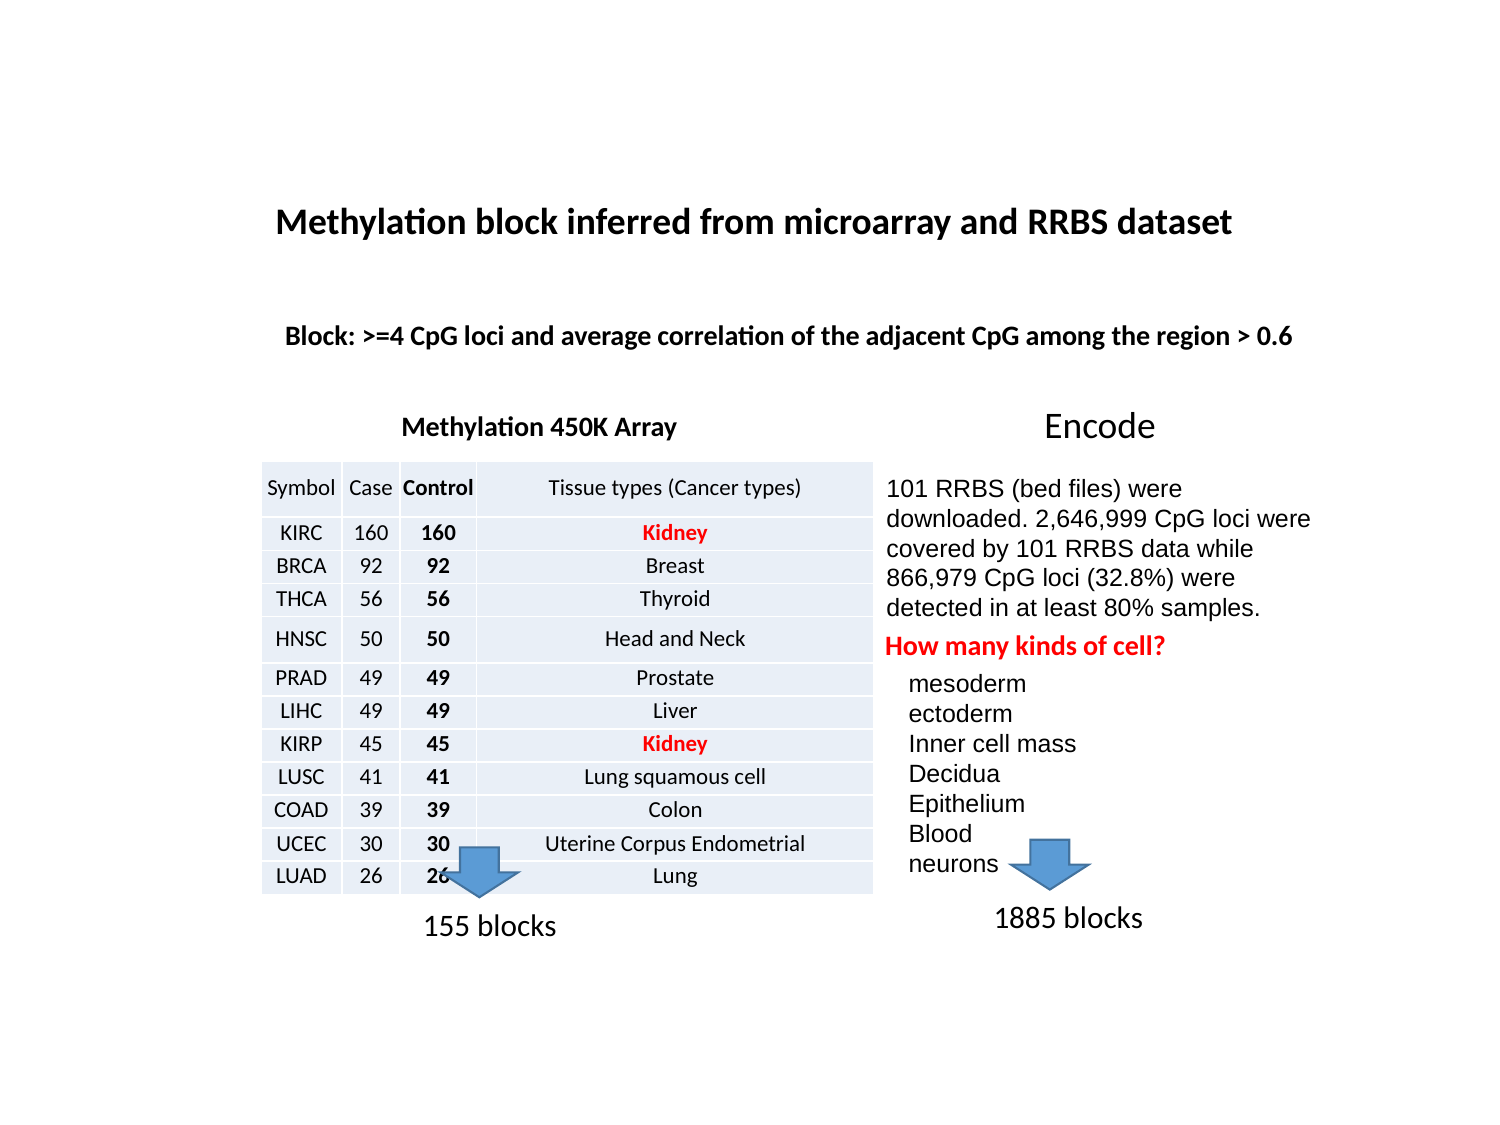

Methylation block inferred from microarray and RRBS dataset
Block: >=4 CpG loci and average correlation of the adjacent CpG among the region > 0.6
Encode
Methylation 450K Array
| Symbol | Case | Control | Tissue types (Cancer types) |
| --- | --- | --- | --- |
| KIRC | 160 | 160 | Kidney |
| BRCA | 92 | 92 | Breast |
| THCA | 56 | 56 | Thyroid |
| HNSC | 50 | 50 | Head and Neck |
| PRAD | 49 | 49 | Prostate |
| LIHC | 49 | 49 | Liver |
| KIRP | 45 | 45 | Kidney |
| LUSC | 41 | 41 | Lung squamous cell |
| COAD | 39 | 39 | Colon |
| UCEC | 30 | 30 | Uterine Corpus Endometrial |
| LUAD | 26 | 26 | Lung |
101 RRBS (bed files) were downloaded. 2,646,999 CpG loci were covered by 101 RRBS data while 866,979 CpG loci (32.8%) were detected in at least 80% samples.

How many kinds of cell?
mesoderm
ectoderm
Inner cell mass
Decidua
Epithelium
Blood
neurons

1885 blocks
155 blocks